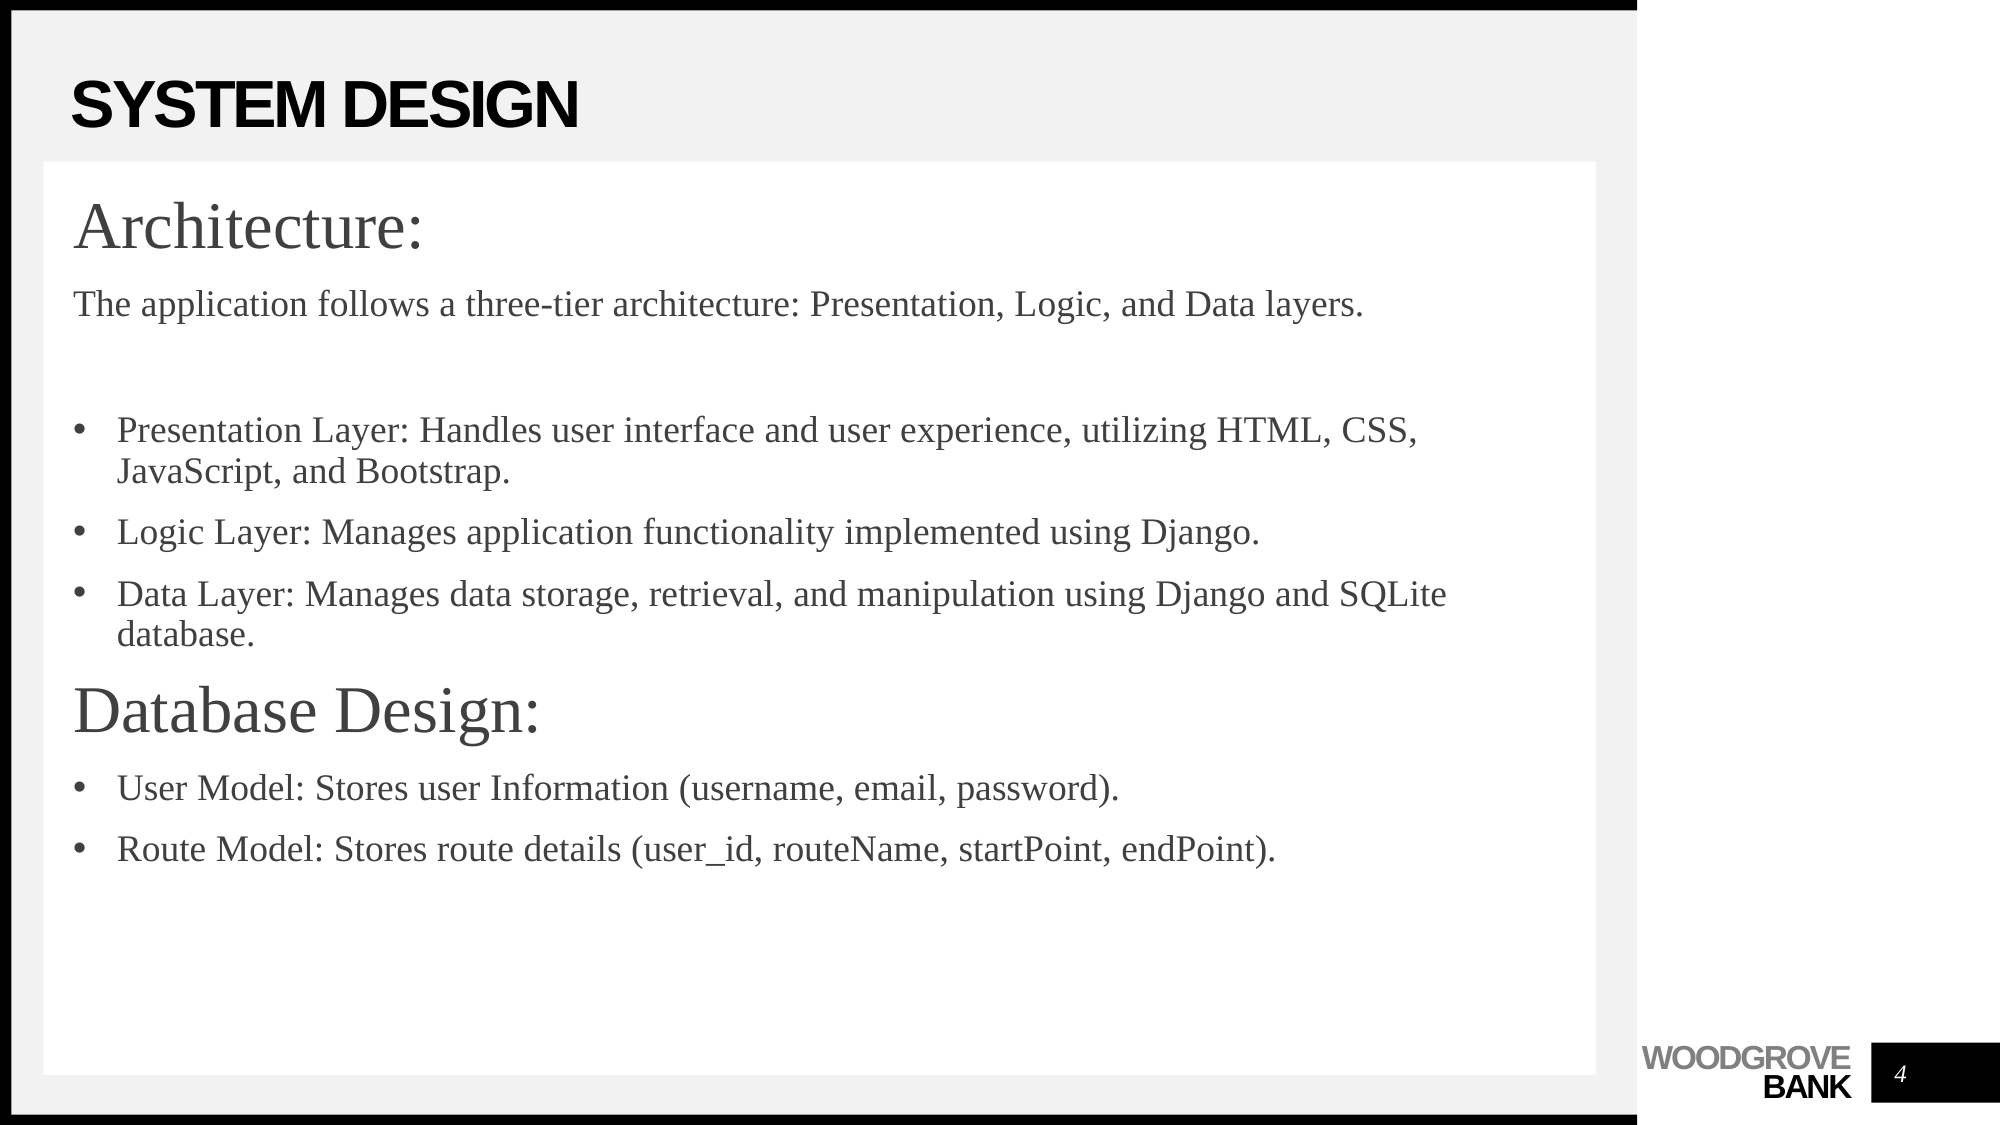

# System Design
Architecture:
The application follows a three-tier architecture: Presentation, Logic, and Data layers.

Presentation Layer: Handles user interface and user experience, utilizing HTML, CSS, JavaScript, and Bootstrap.
Logic Layer: Manages application functionality implemented using Django.
Data Layer: Manages data storage, retrieval, and manipulation using Django and SQLite database.
Database Design:
User Model: Stores user Information (username, email, password).
Route Model: Stores route details (user_id, routeName, startPoint, endPoint).
4